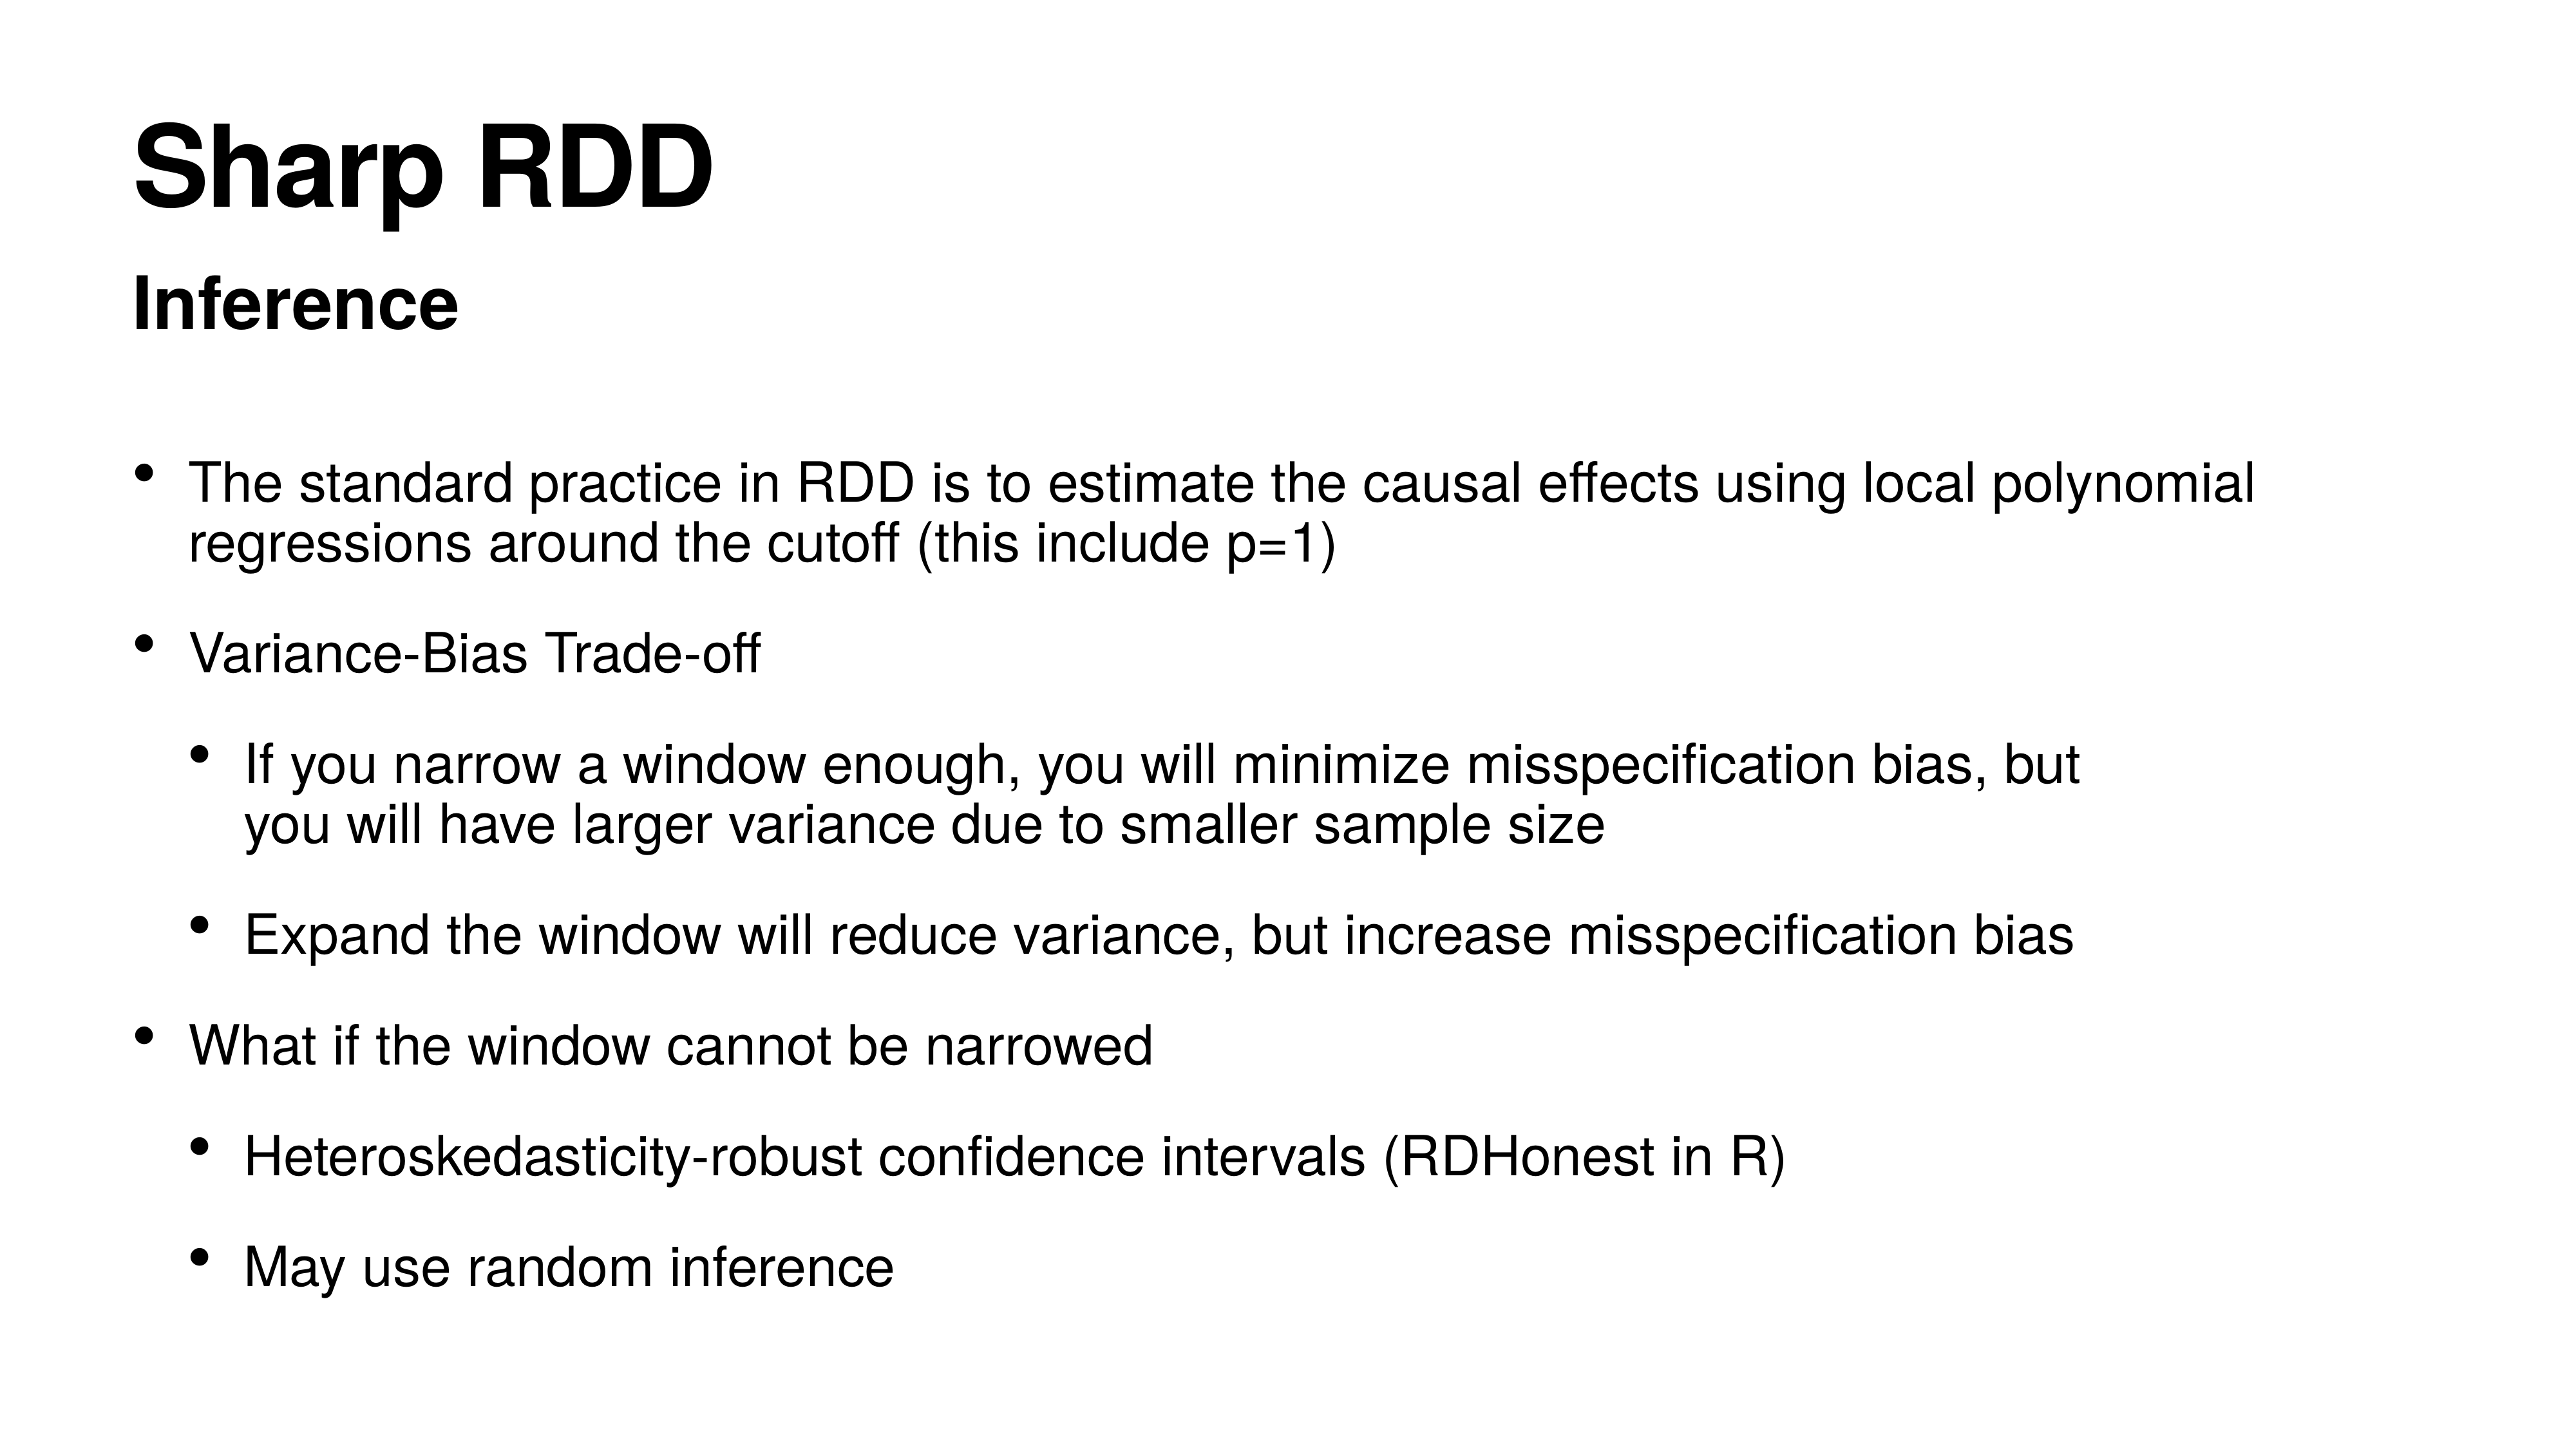

# Sharp RDD
Inference
The standard practice in RDD is to estimate the causal effects using local polynomial regressions around the cutoff (this include p=1)
Variance-Bias Trade-off
If you narrow a window enough, you will minimize misspecification bias, but
you will have larger variance due to smaller sample size
Expand the window will reduce variance, but increase misspecification bias
What if the window cannot be narrowed
Heteroskedasticity-robust confidence intervals (RDHonest in R)
May use random inference